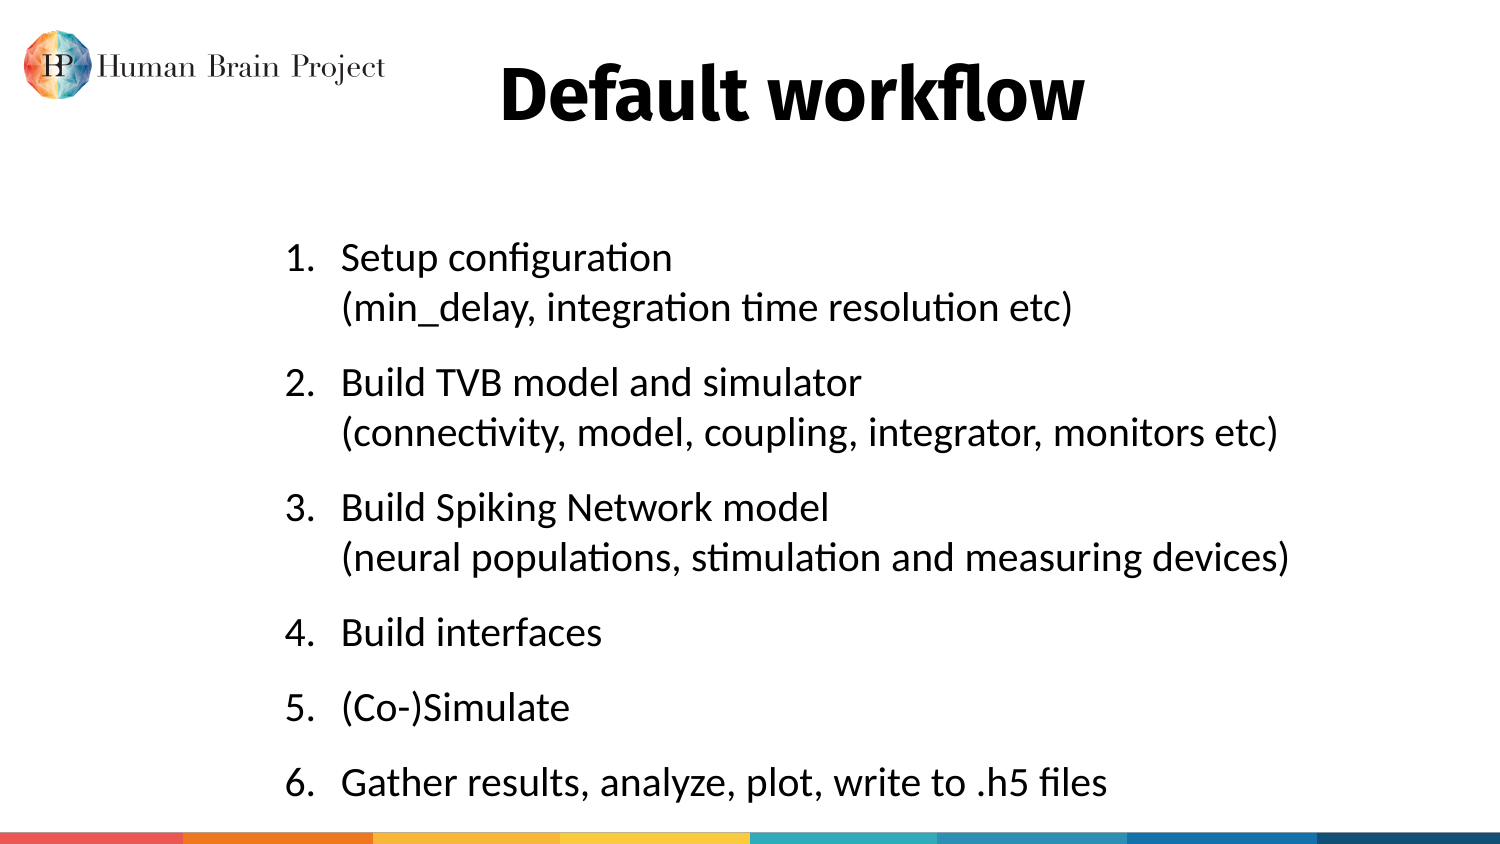

Default workflow

Setup configuration
(min_delay, integration time resolution etc)
Build TVB model and simulator
(connectivity, model, coupling, integrator, monitors etc)
Build Spiking Network model
(neural populations, stimulation and measuring devices)
Build interfaces
(Co-)Simulate
Gather results, analyze, plot, write to .h5 files